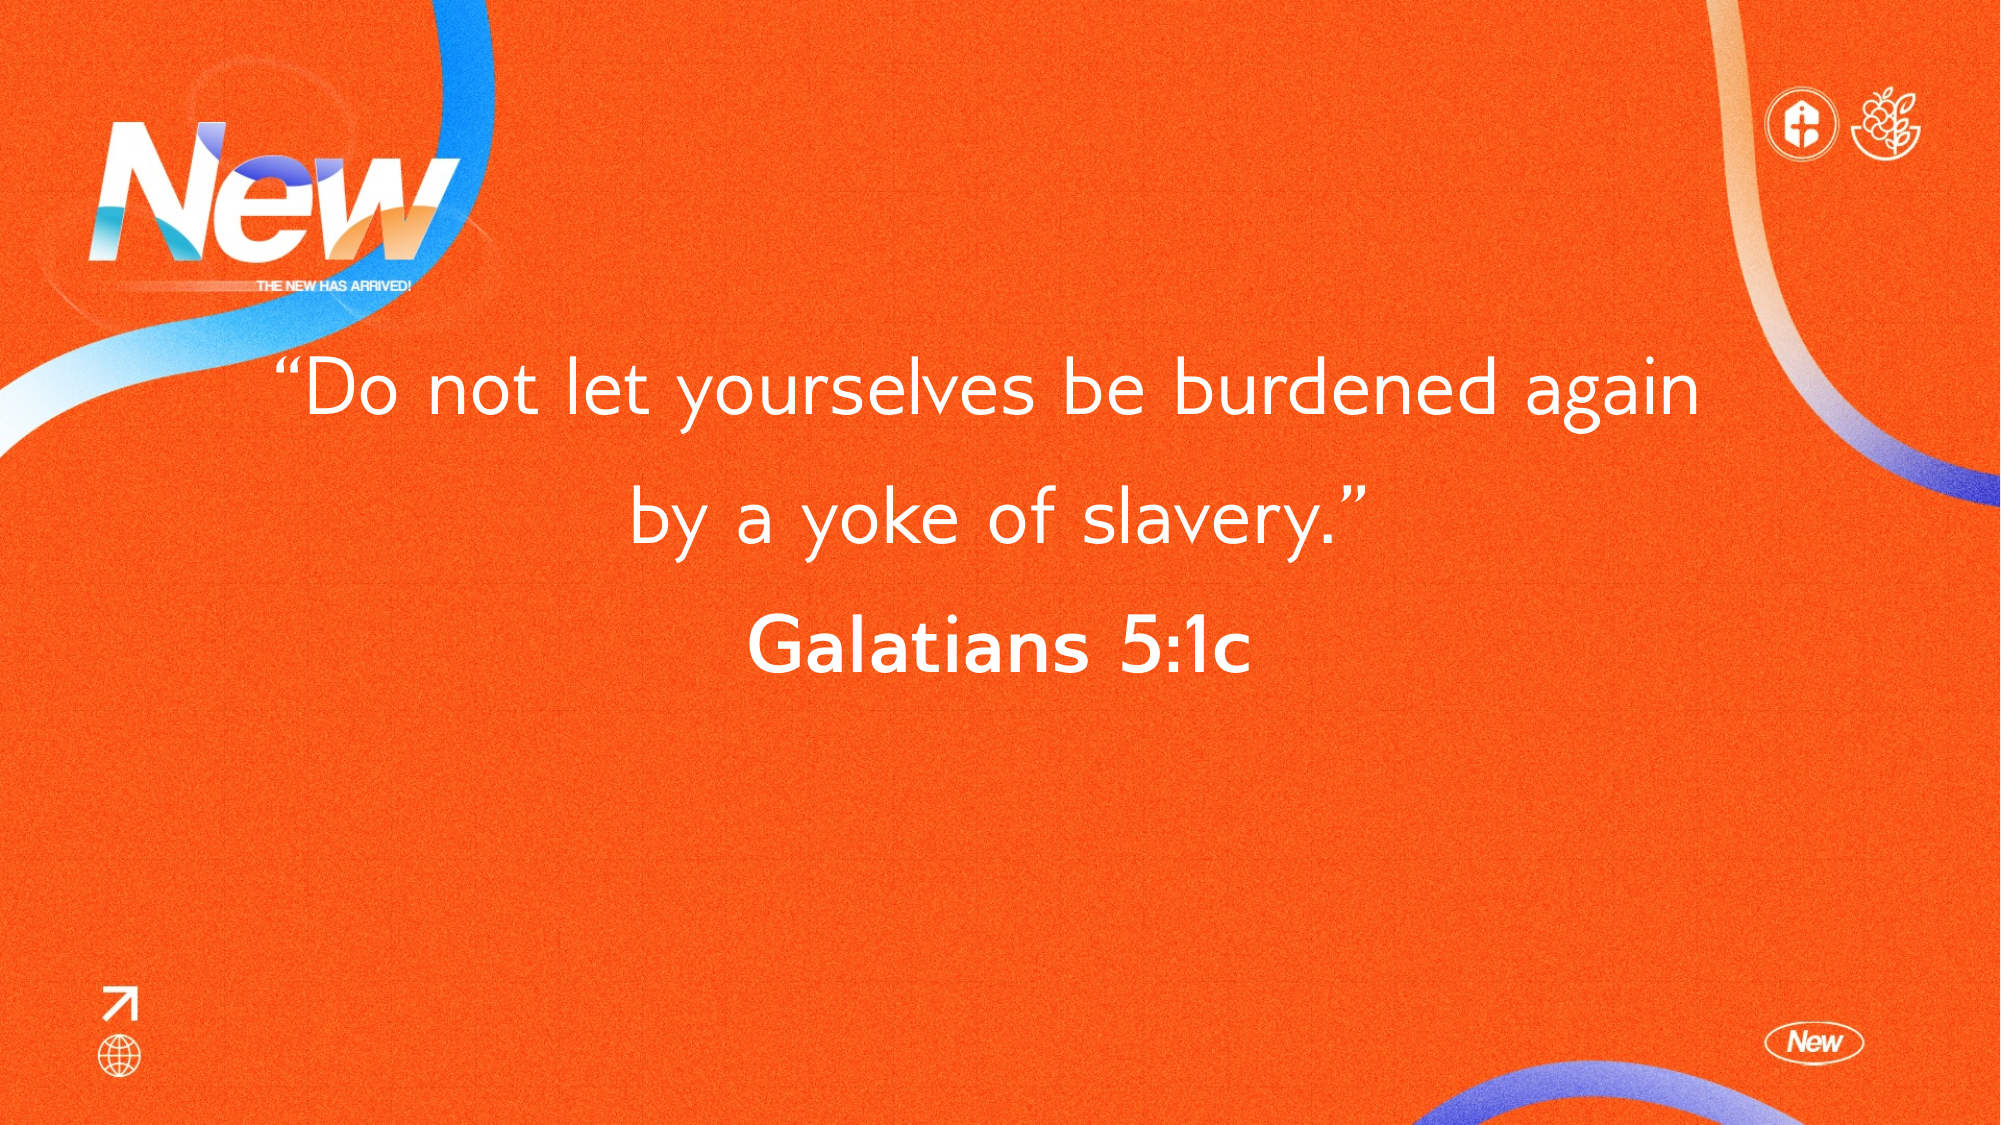

“Do not let yourselves be burdened again
by a yoke of slavery.”
Galatians 5:1c